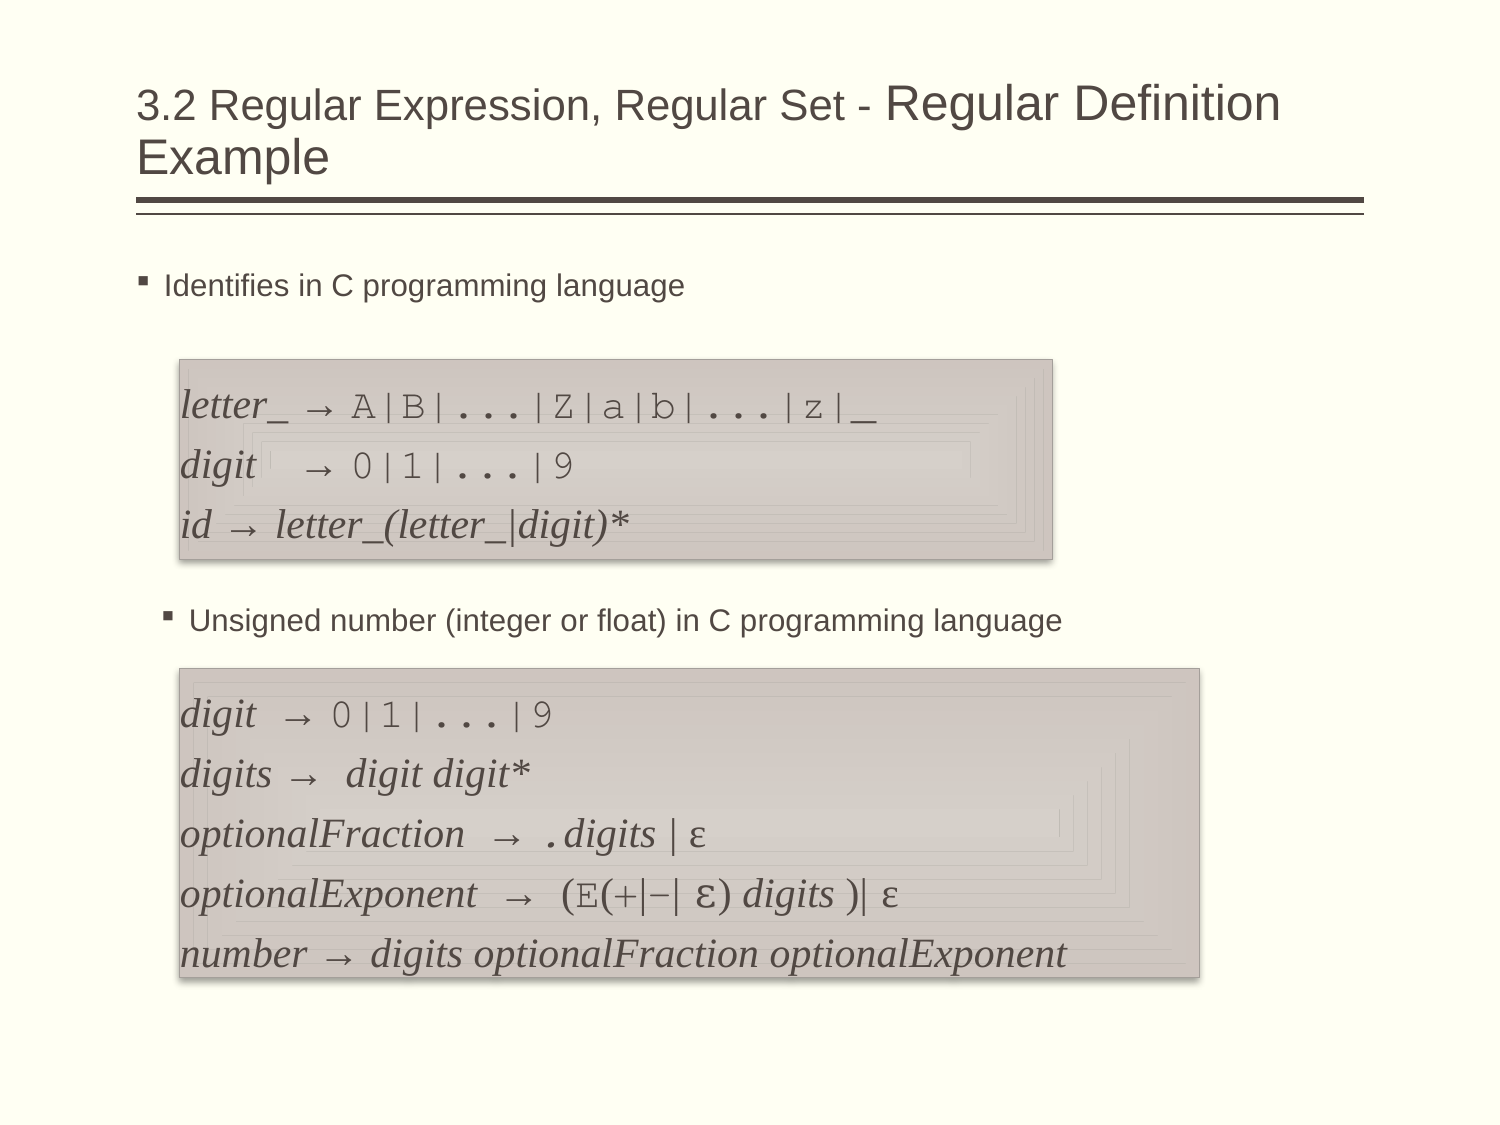

# 3.2 Regular Expression, Regular Set - Regular Definition Example
Identifies in C programming language
letter_ → A|B|...|Z|a|b|...|z|_
digit    → 0|1|...|9
id → letter_(letter_|digit)*
Unsigned number (integer or float) in C programming language
digit  → 0|1|...|9
digits →  digit digit*
optionalFraction  → .digits | ε
optionalExponent  →  (E(+|-| ε) digits )| ε
number → digits optionalFraction optionalExponent